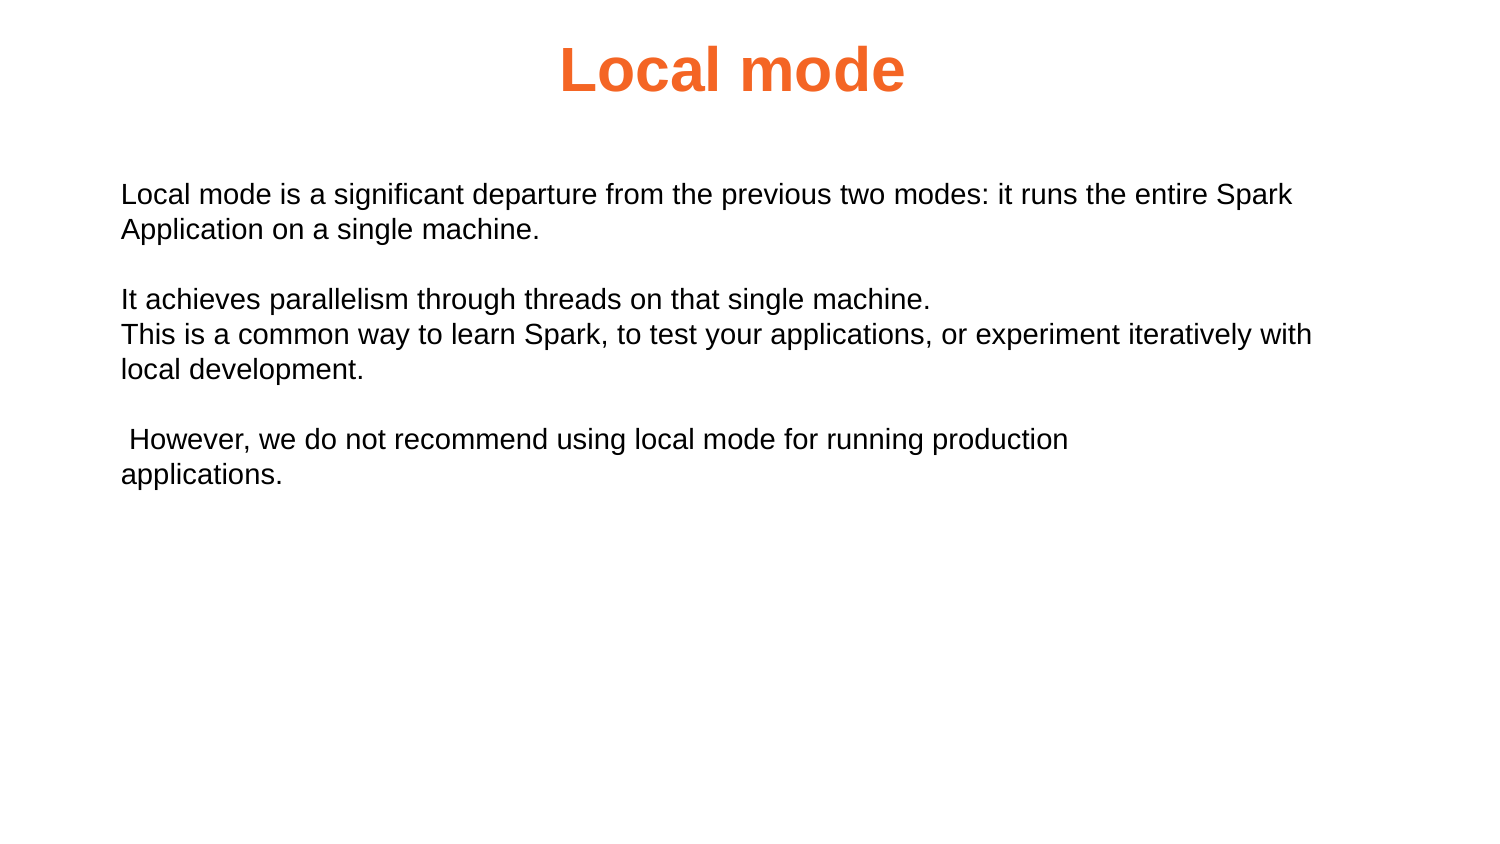

Local mode
Local mode is a significant departure from the previous two modes: it runs the entire Spark
Application on a single machine.

It achieves parallelism through threads on that single machine.
This is a common way to learn Spark, to test your applications, or experiment iteratively with
local development.

 However, we do not recommend using local mode for running production
applications.